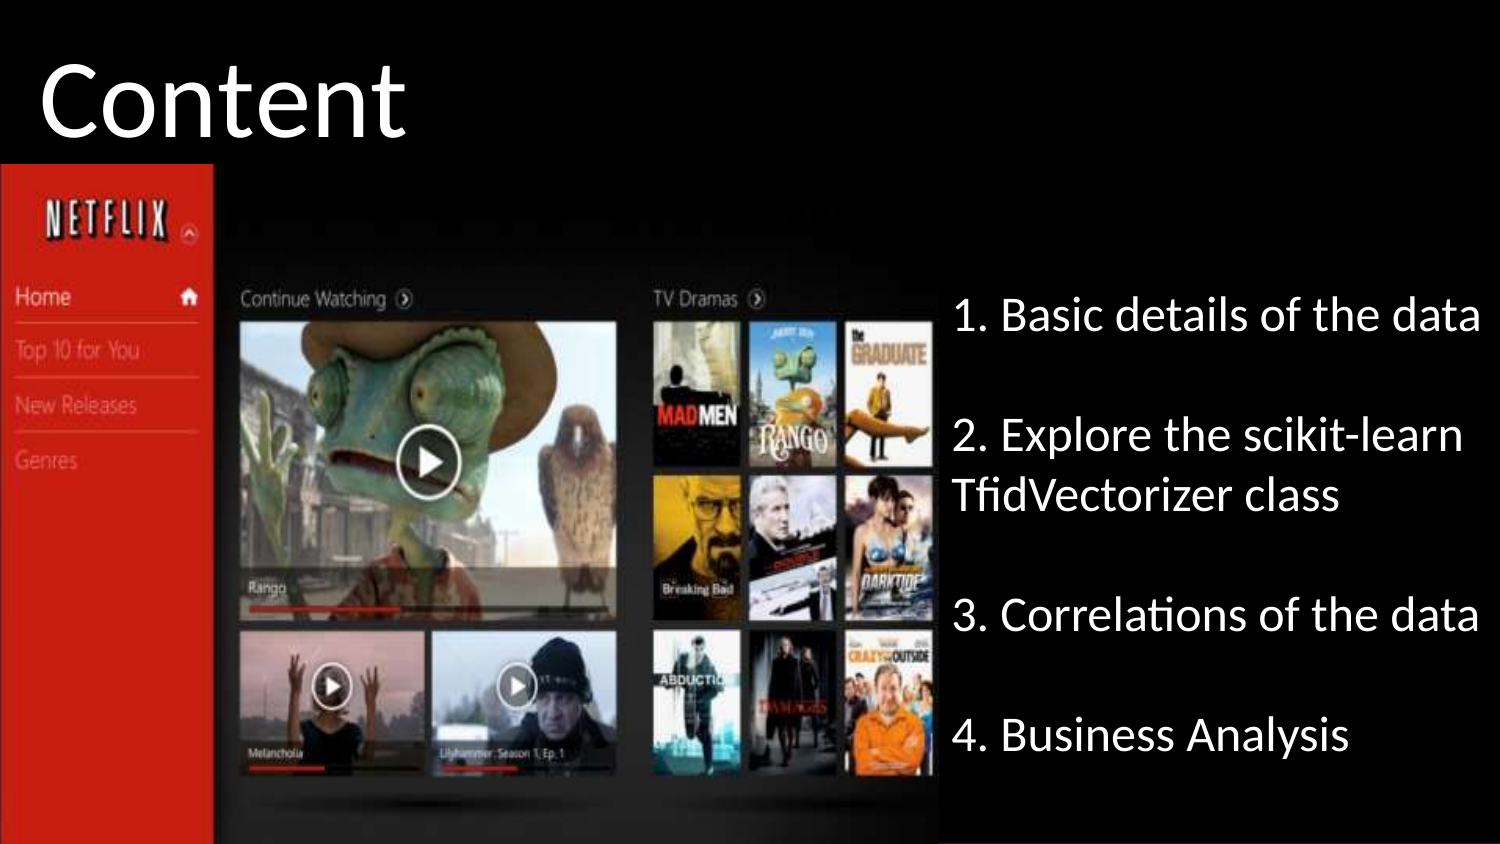

# Content

1. Basic details of the data

2. Explore the scikit-learn  TfidVectorizer class

3. Correlations of the data

4. Business Analysis